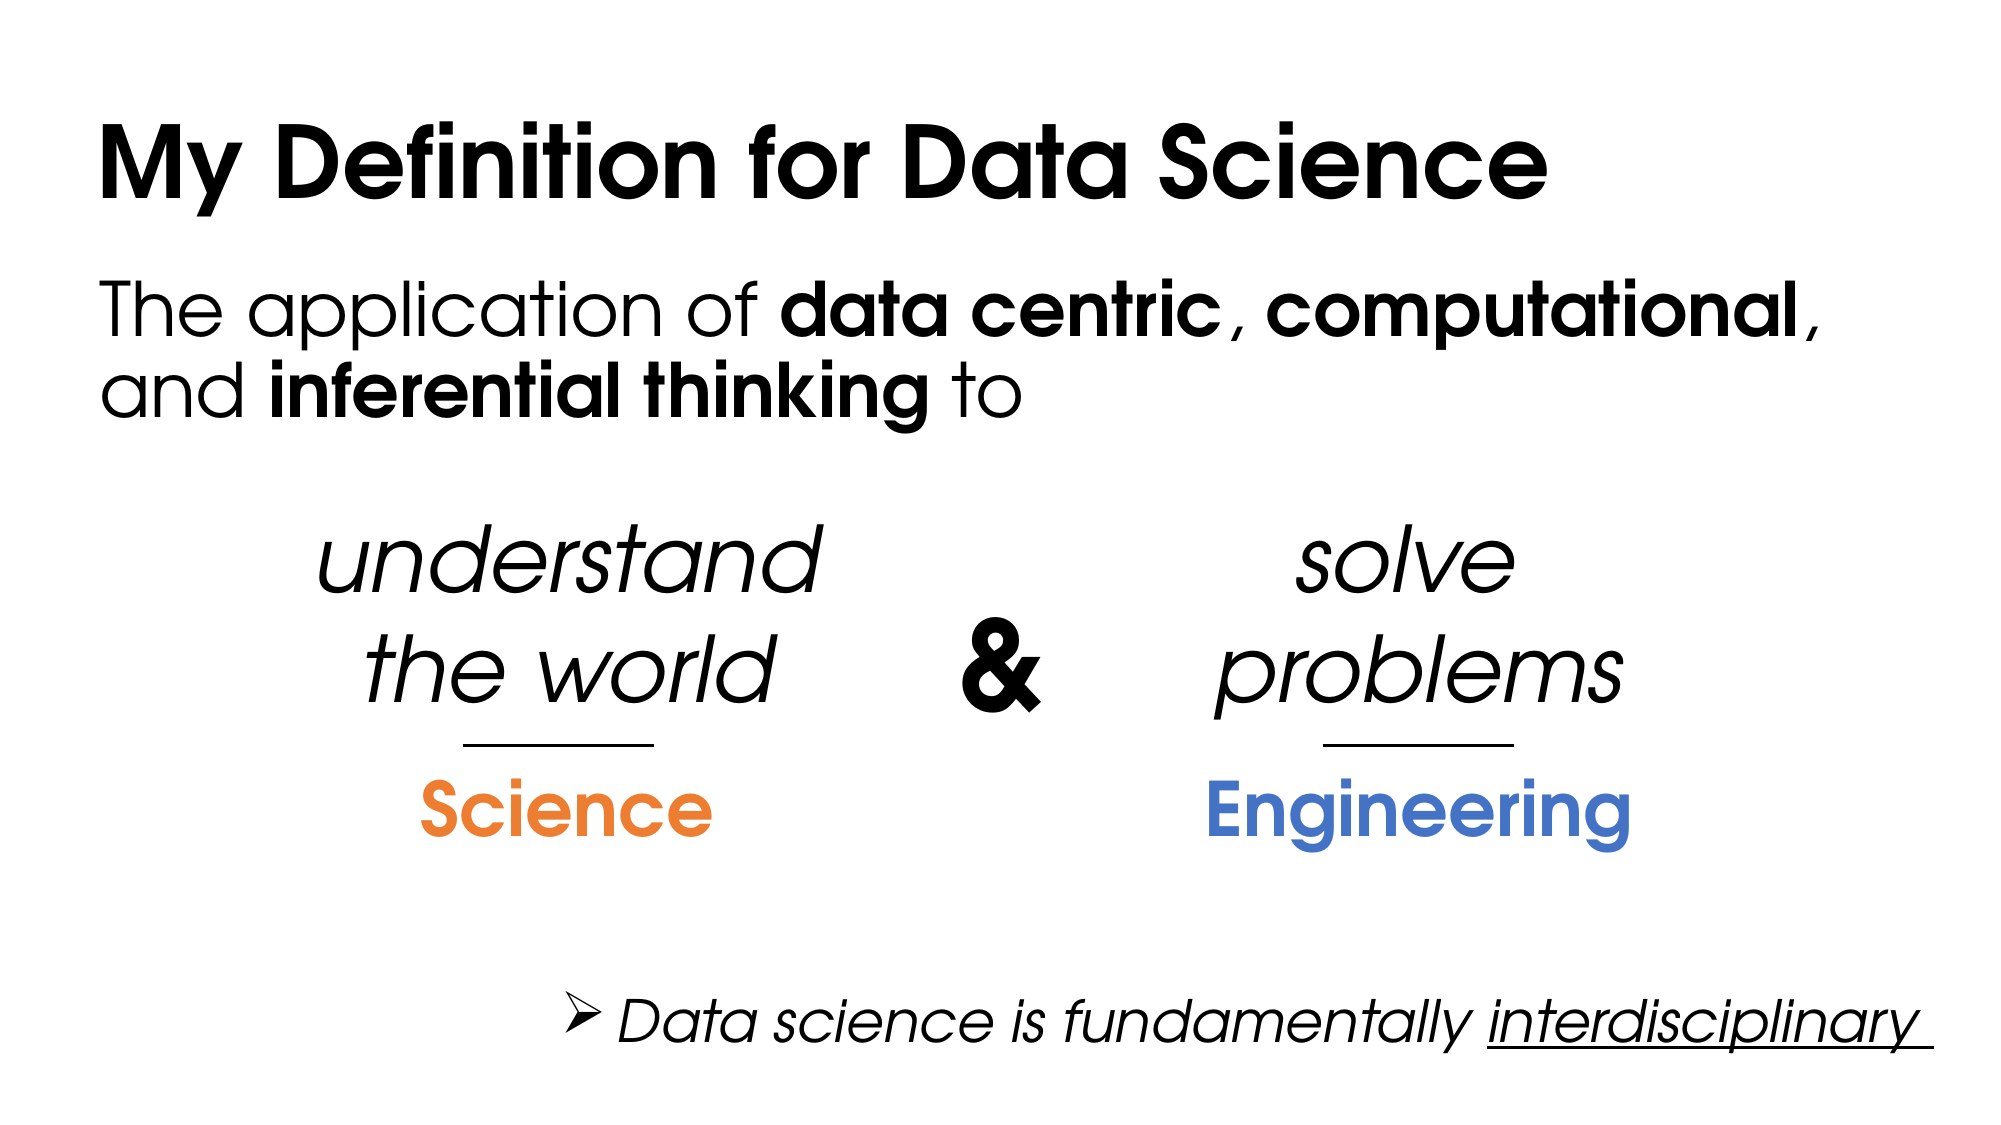

# My Definition for Data Science
The application of data centric, computational, and inferential thinking to

understand
the world
solve
problems
&
Science
Engineering
Data science is fundamentally interdisciplinary